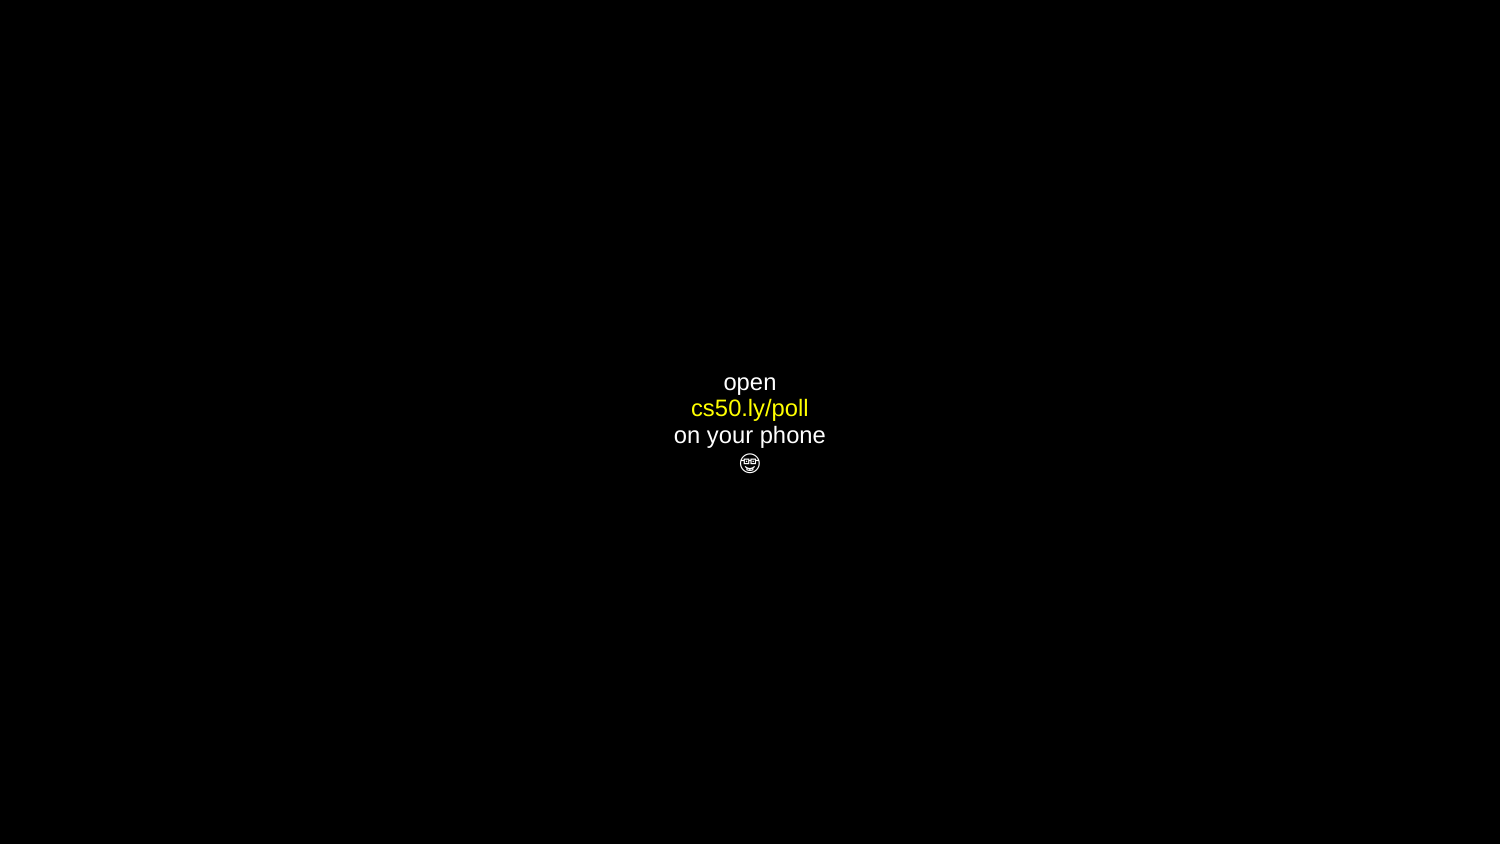

# open
cs50.ly/poll
on your phone
🤓